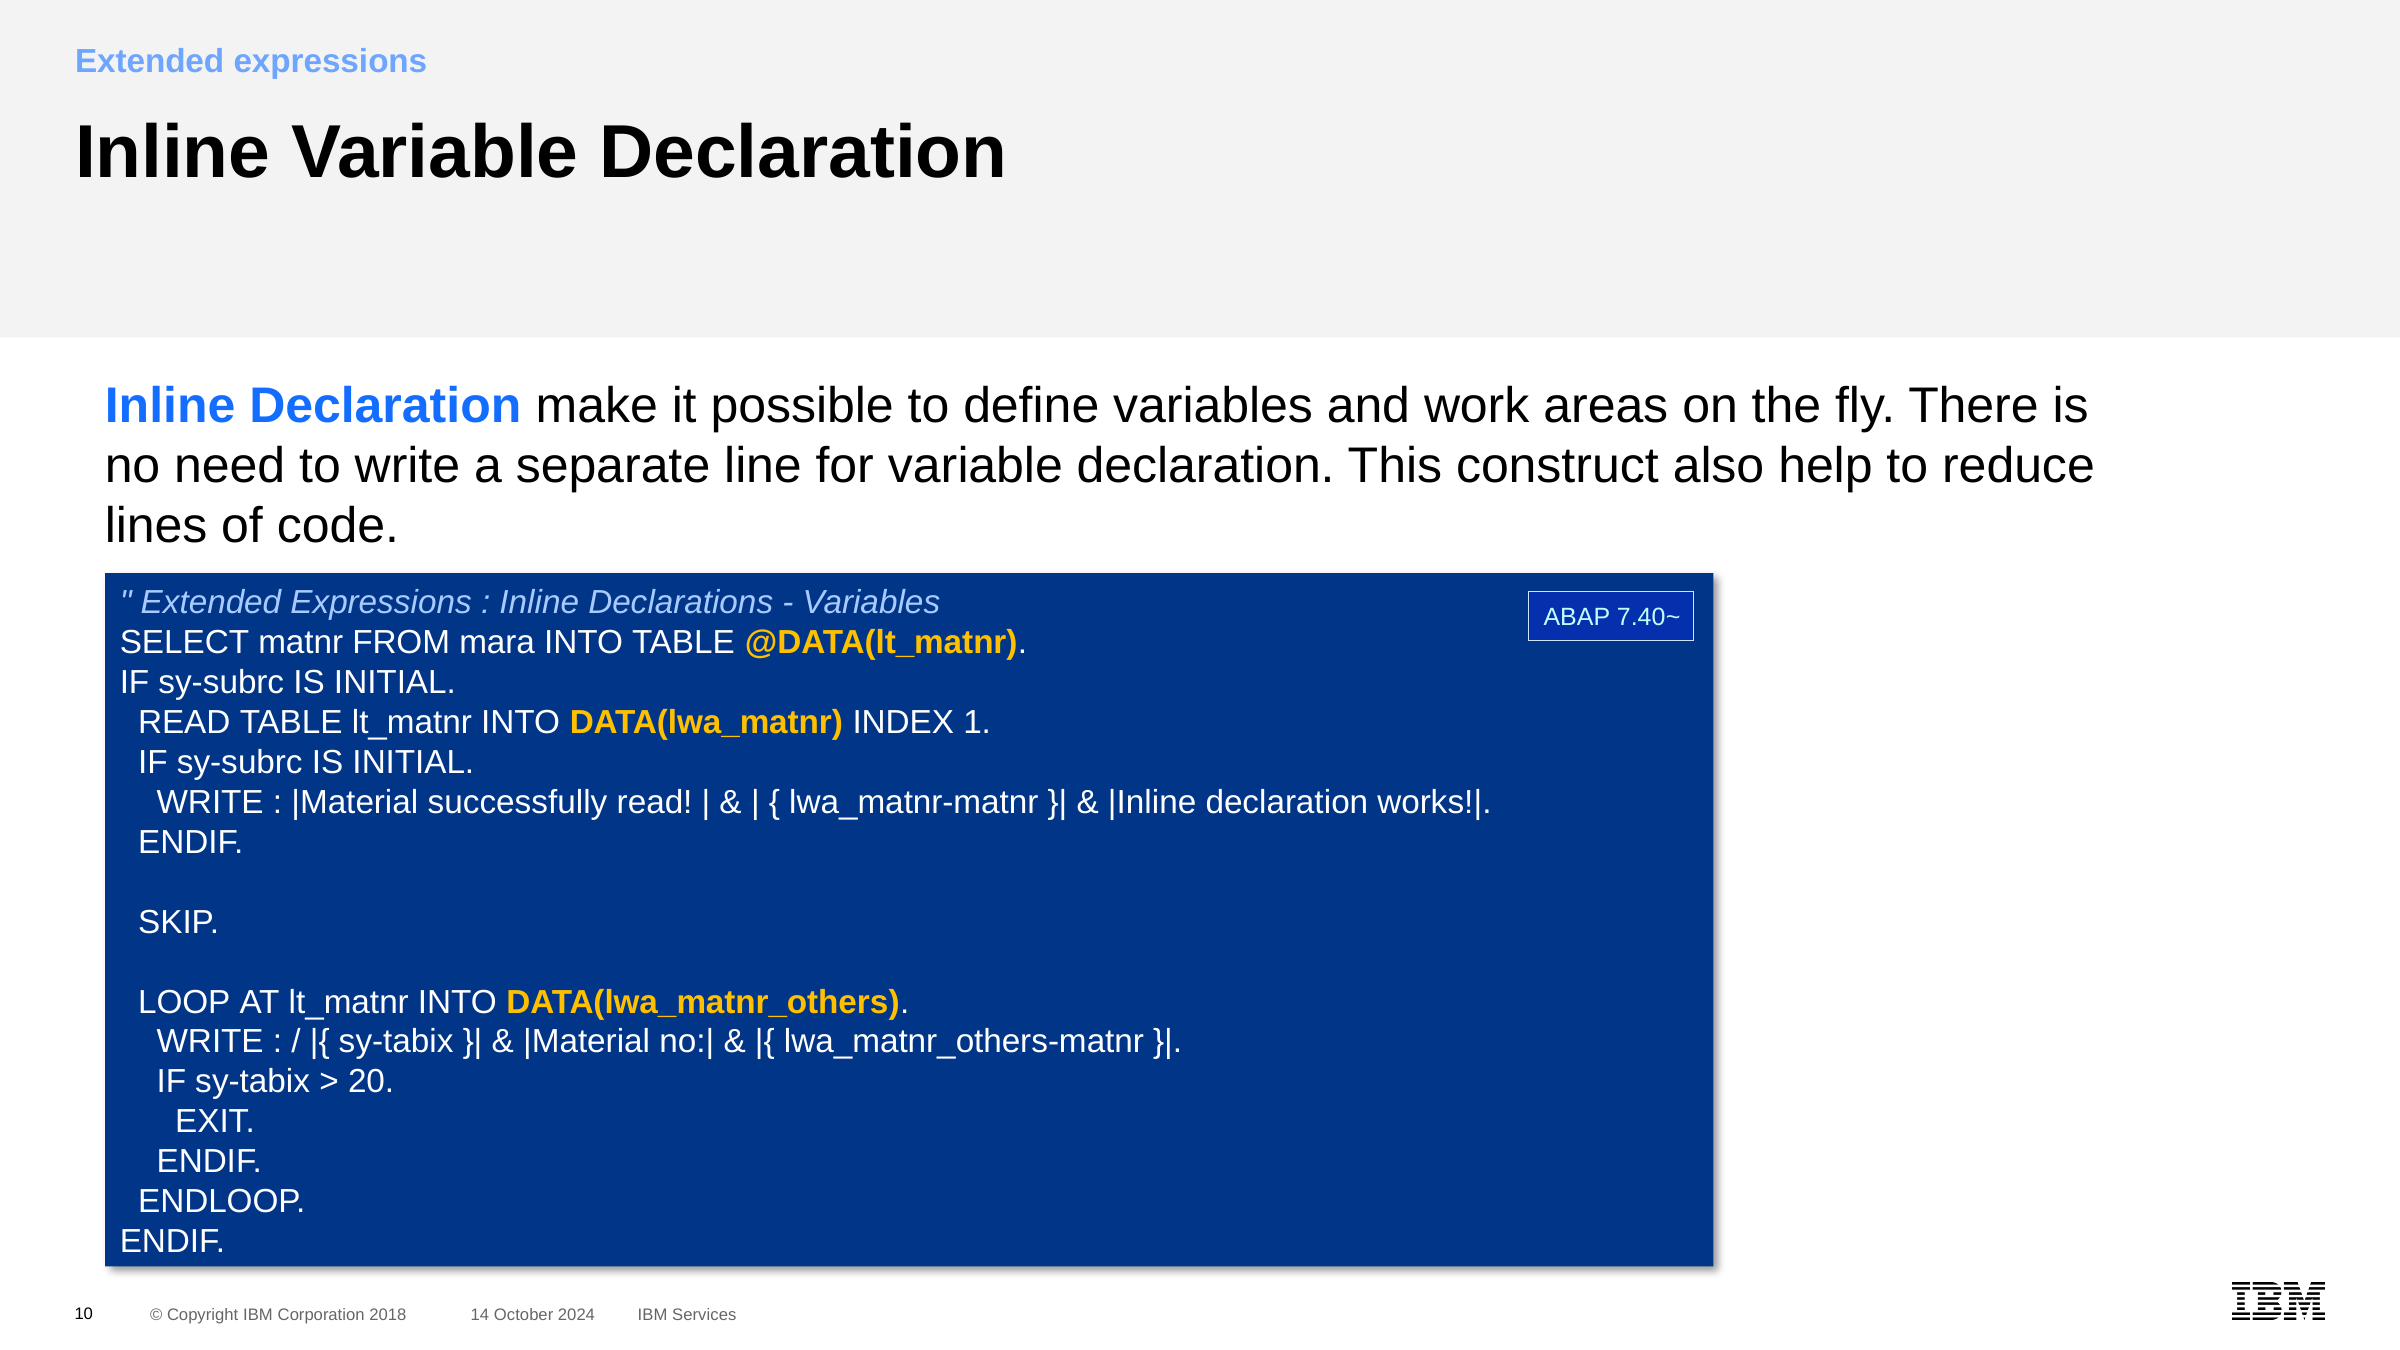

Extended expressions

# Inline Variable Declaration
Inline Declaration make it possible to define variables and work areas on the fly. There is no need to write a separate line for variable declaration. This construct also help to reduce lines of code.
" Extended Expressions : Inline Declarations - Variables
SELECT matnr FROM mara INTO TABLE @DATA(lt_matnr).
IF sy-subrc IS INITIAL.
  READ TABLE lt_matnr INTO DATA(lwa_matnr) INDEX 1.
  IF sy-subrc IS INITIAL.
    WRITE : |Material successfully read! | & | { lwa_matnr-matnr }| & |Inline declaration works!|.
  ENDIF.
  SKIP.
  LOOP AT lt_matnr INTO DATA(lwa_matnr_others).
    WRITE : / |{ sy-tabix }| & |Material no:| & |{ lwa_matnr_others-matnr }|.
    IF sy-tabix > 20.
      EXIT.
    ENDIF.
  ENDLOOP.
ENDIF.
ABAP 7.40~